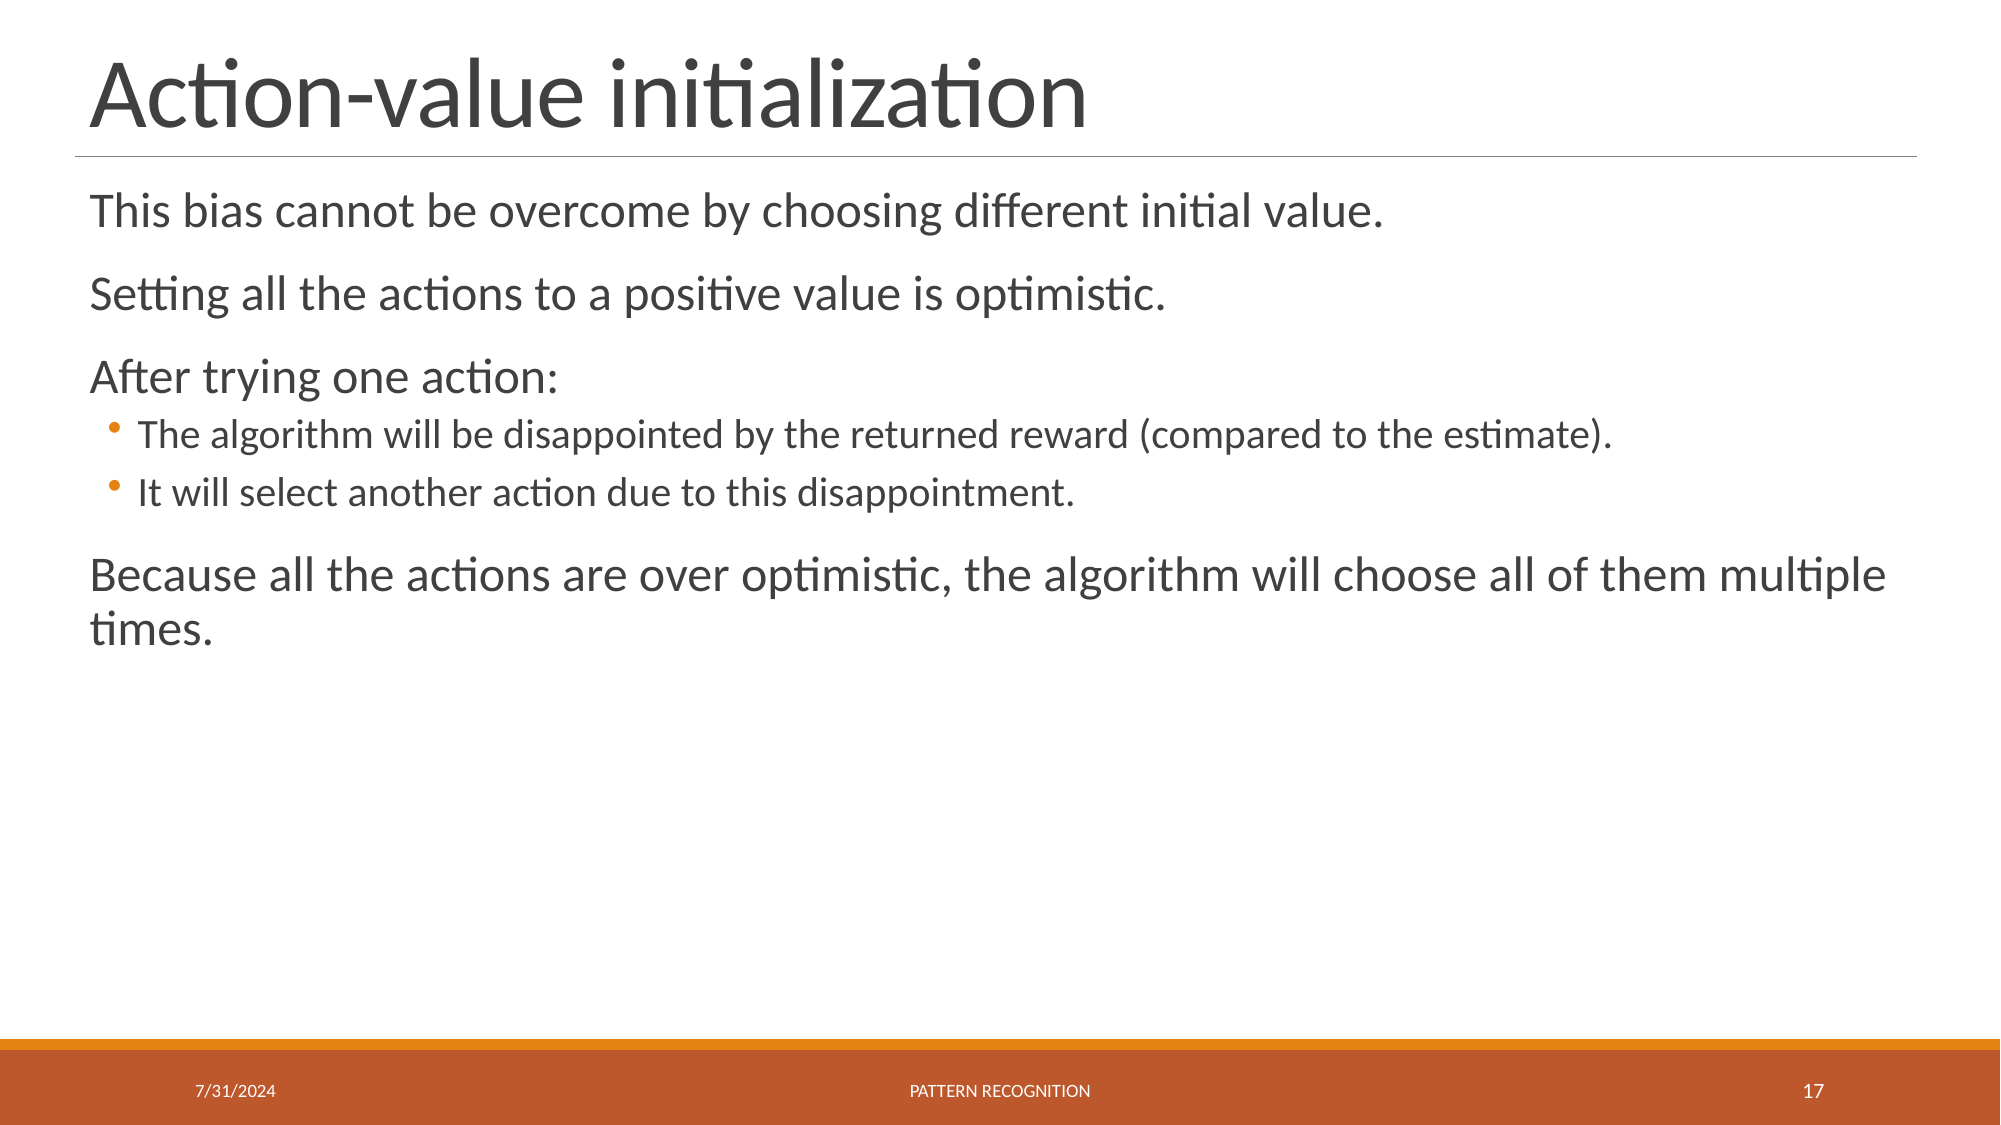

# Action-value initialization
This bias cannot be overcome by choosing different initial value.
Setting all the actions to a positive value is optimistic.
After trying one action:
The algorithm will be disappointed by the returned reward (compared to the estimate).
It will select another action due to this disappointment.
Because all the actions are over optimistic, the algorithm will choose all of them multiple times.

7/31/2024
Pattern recognition
17